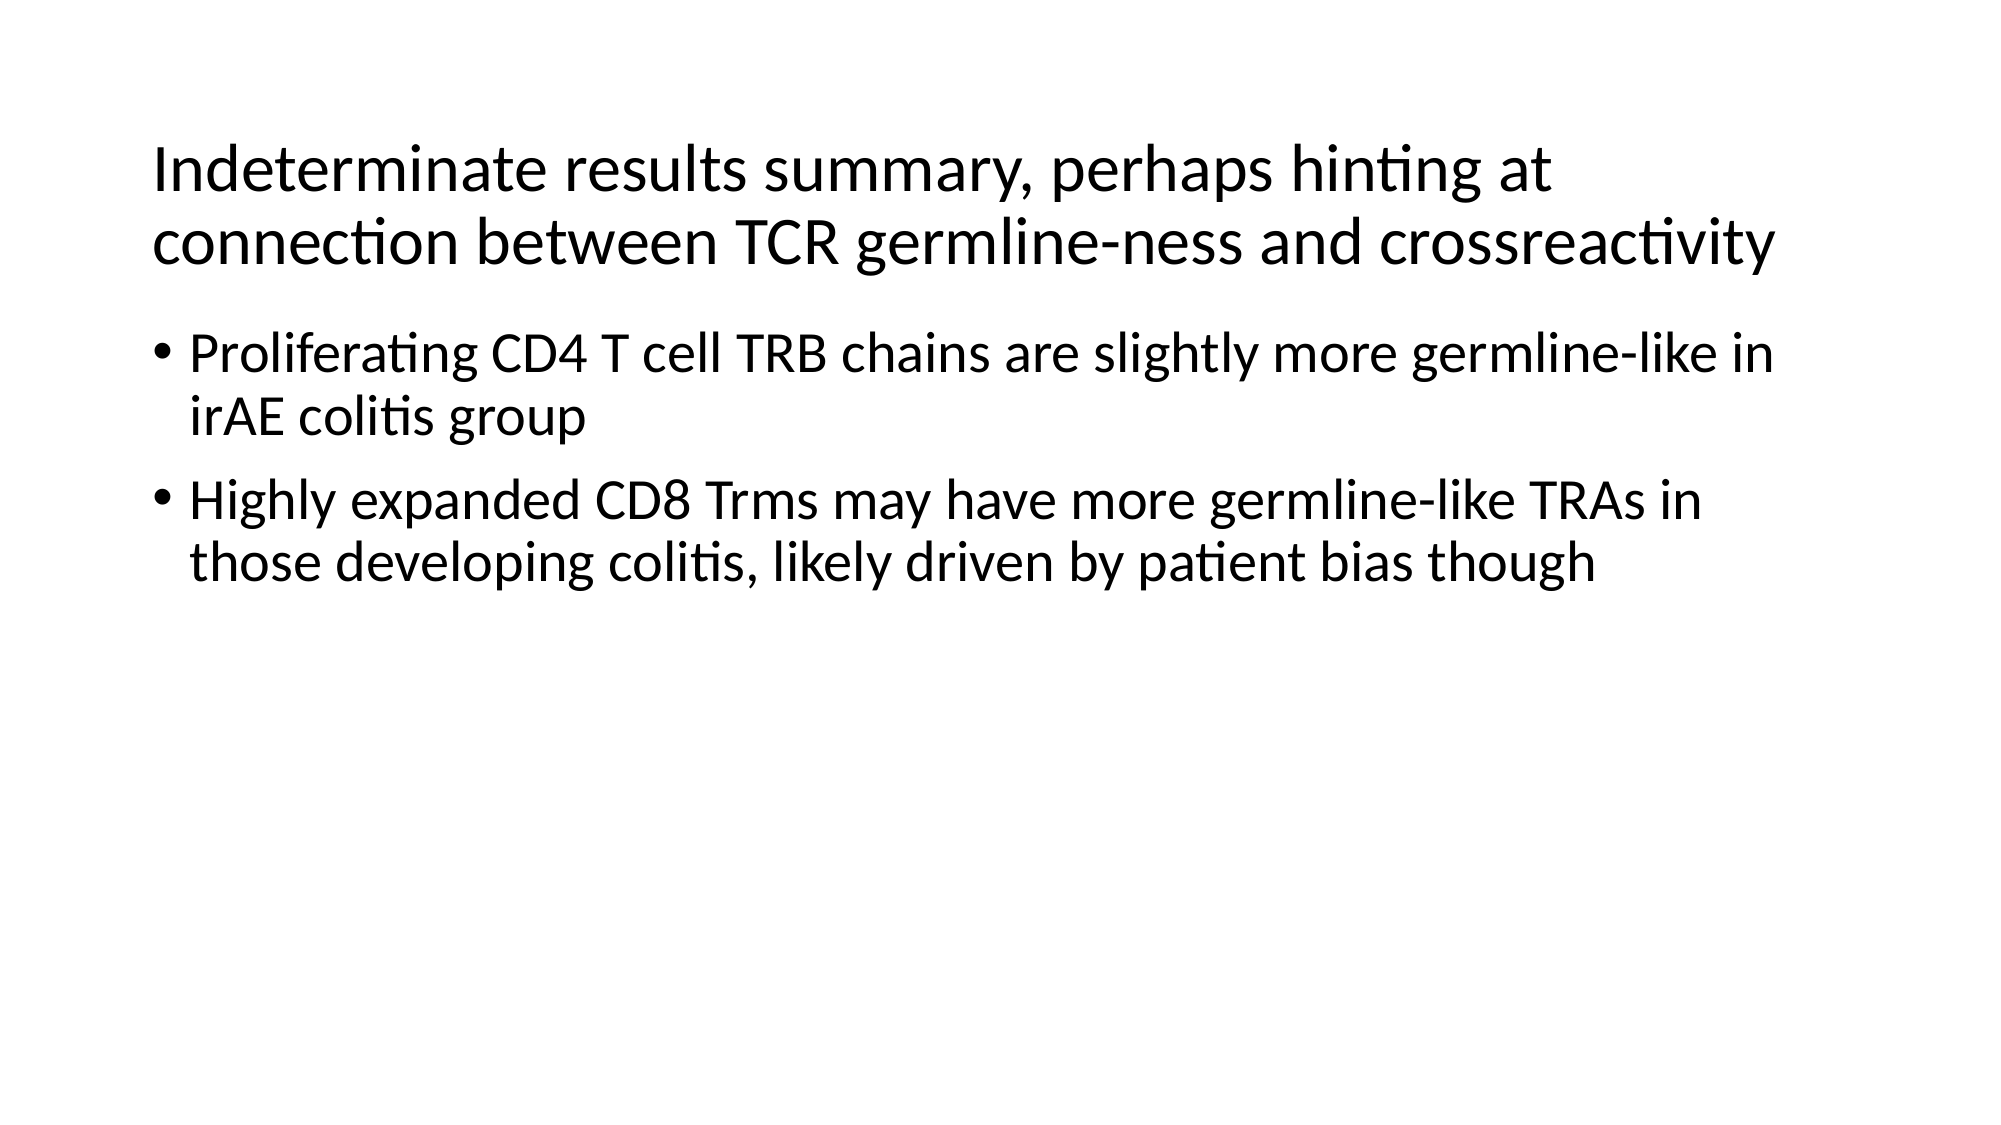

# Indeterminate results summary, perhaps hinting at connection between TCR germline-ness and crossreactivity
Proliferating CD4 T cell TRB chains are slightly more germline-like in irAE colitis group
Highly expanded CD8 Trms may have more germline-like TRAs in those developing colitis, likely driven by patient bias though